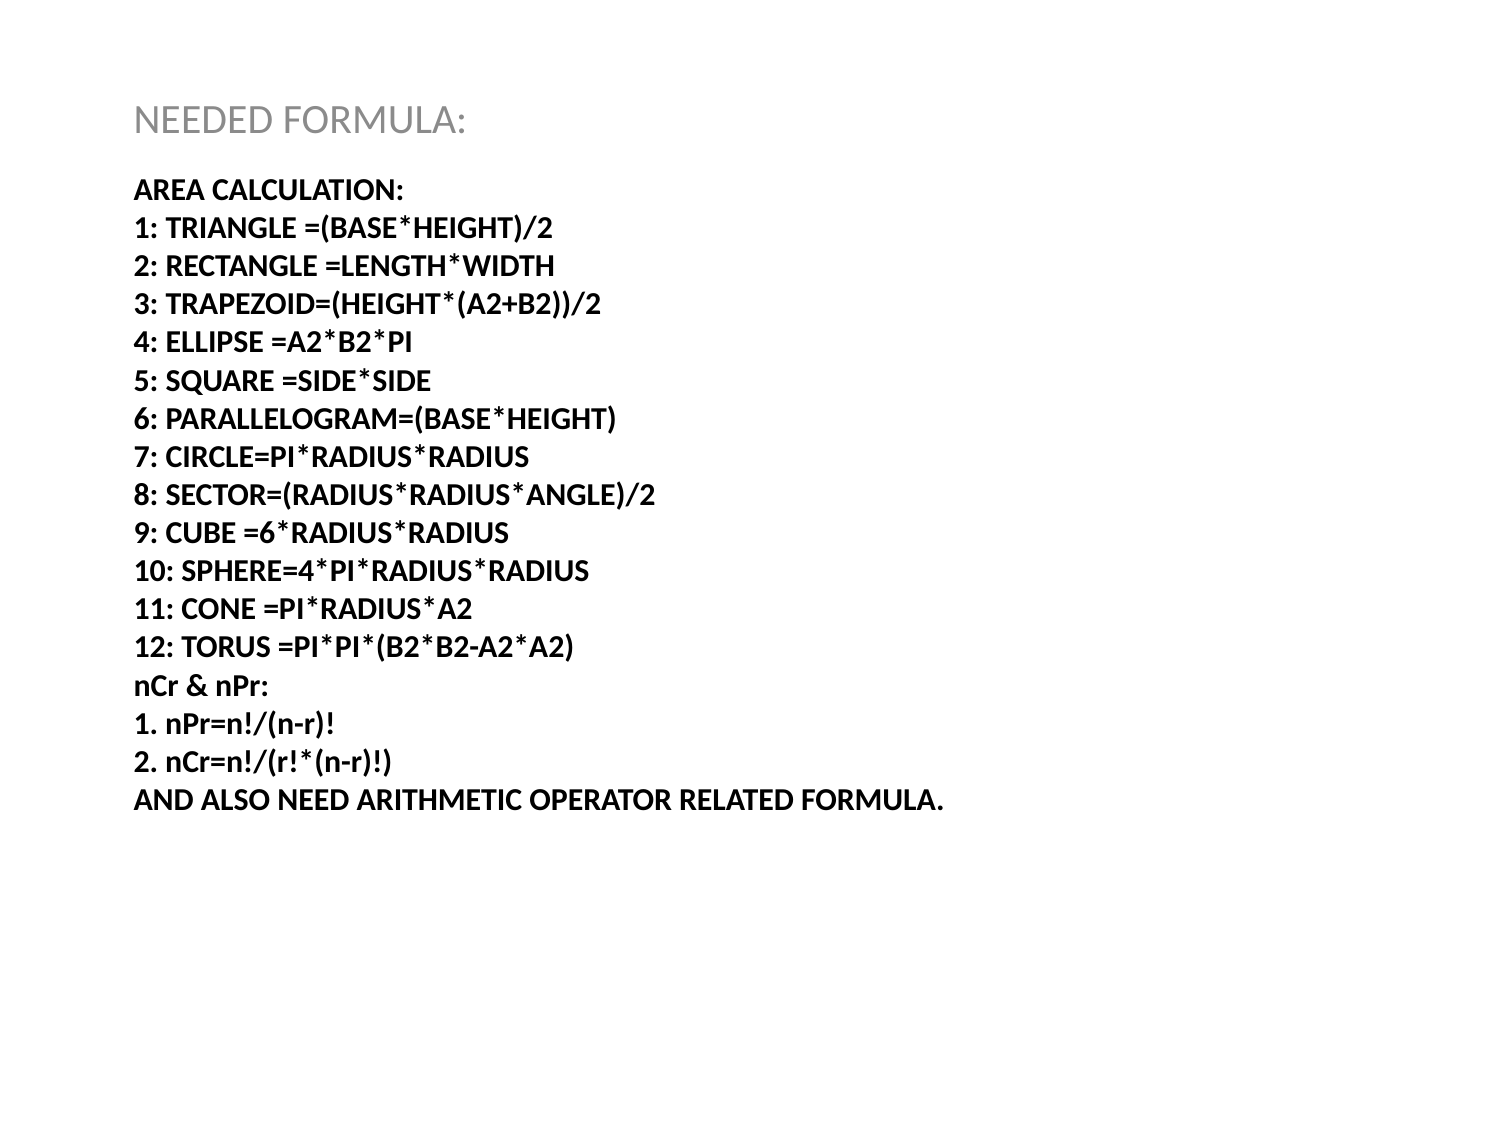

NEEDED FORMULA:
# AREA CALCULATION: 1: triangle =(base*height)/2 2: rectangle =length*width 3: trapezoid=(height*(a2+b2))/2 4: ellipse =a2*b2*PI 5: square =side*side 6: parallelogram=(base*height) 7: circle=PI*radius*radius 8: sector=(radius*radius*angle)/2 9: cube =6*radius*radius 10: sphere=4*PI*radius*radius 11: cone =PI*radius*a2 12: torus =PI*PI*(b2*b2-a2*a2) nCr & npr: 1. npr=n!/(n-r)! 2. nCr=n!/(r!*(n-r)!) AND ALSO NEED Arithmetic OPERATOR RELATED FORMULA.